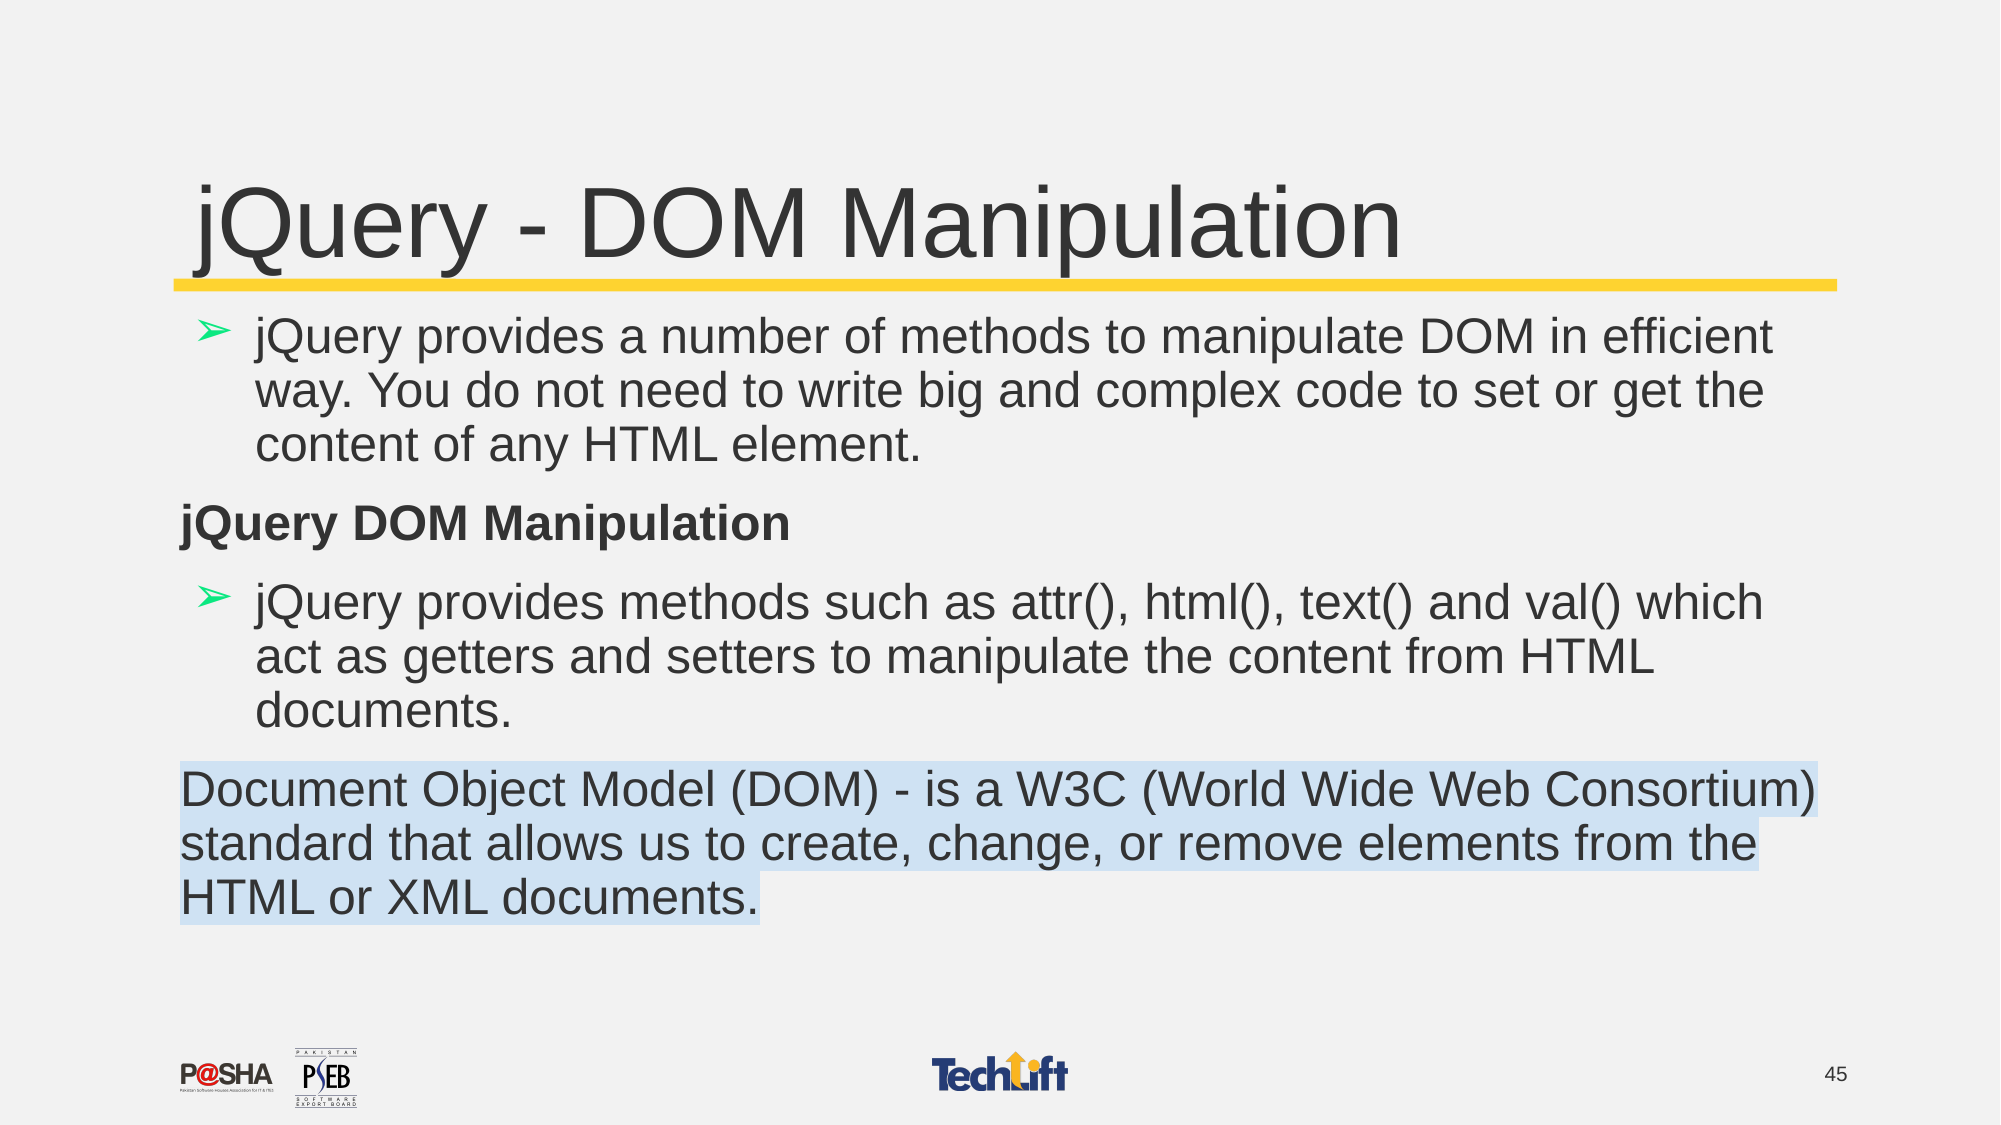

# jQuery - DOM Manipulation
jQuery provides a number of methods to manipulate DOM in efficient way. You do not need to write big and complex code to set or get the content of any HTML element.
jQuery DOM Manipulation
jQuery provides methods such as attr(), html(), text() and val() which act as getters and setters to manipulate the content from HTML documents.
Document Object Model (DOM) - is a W3C (World Wide Web Consortium) standard that allows us to create, change, or remove elements from the HTML or XML documents.
45